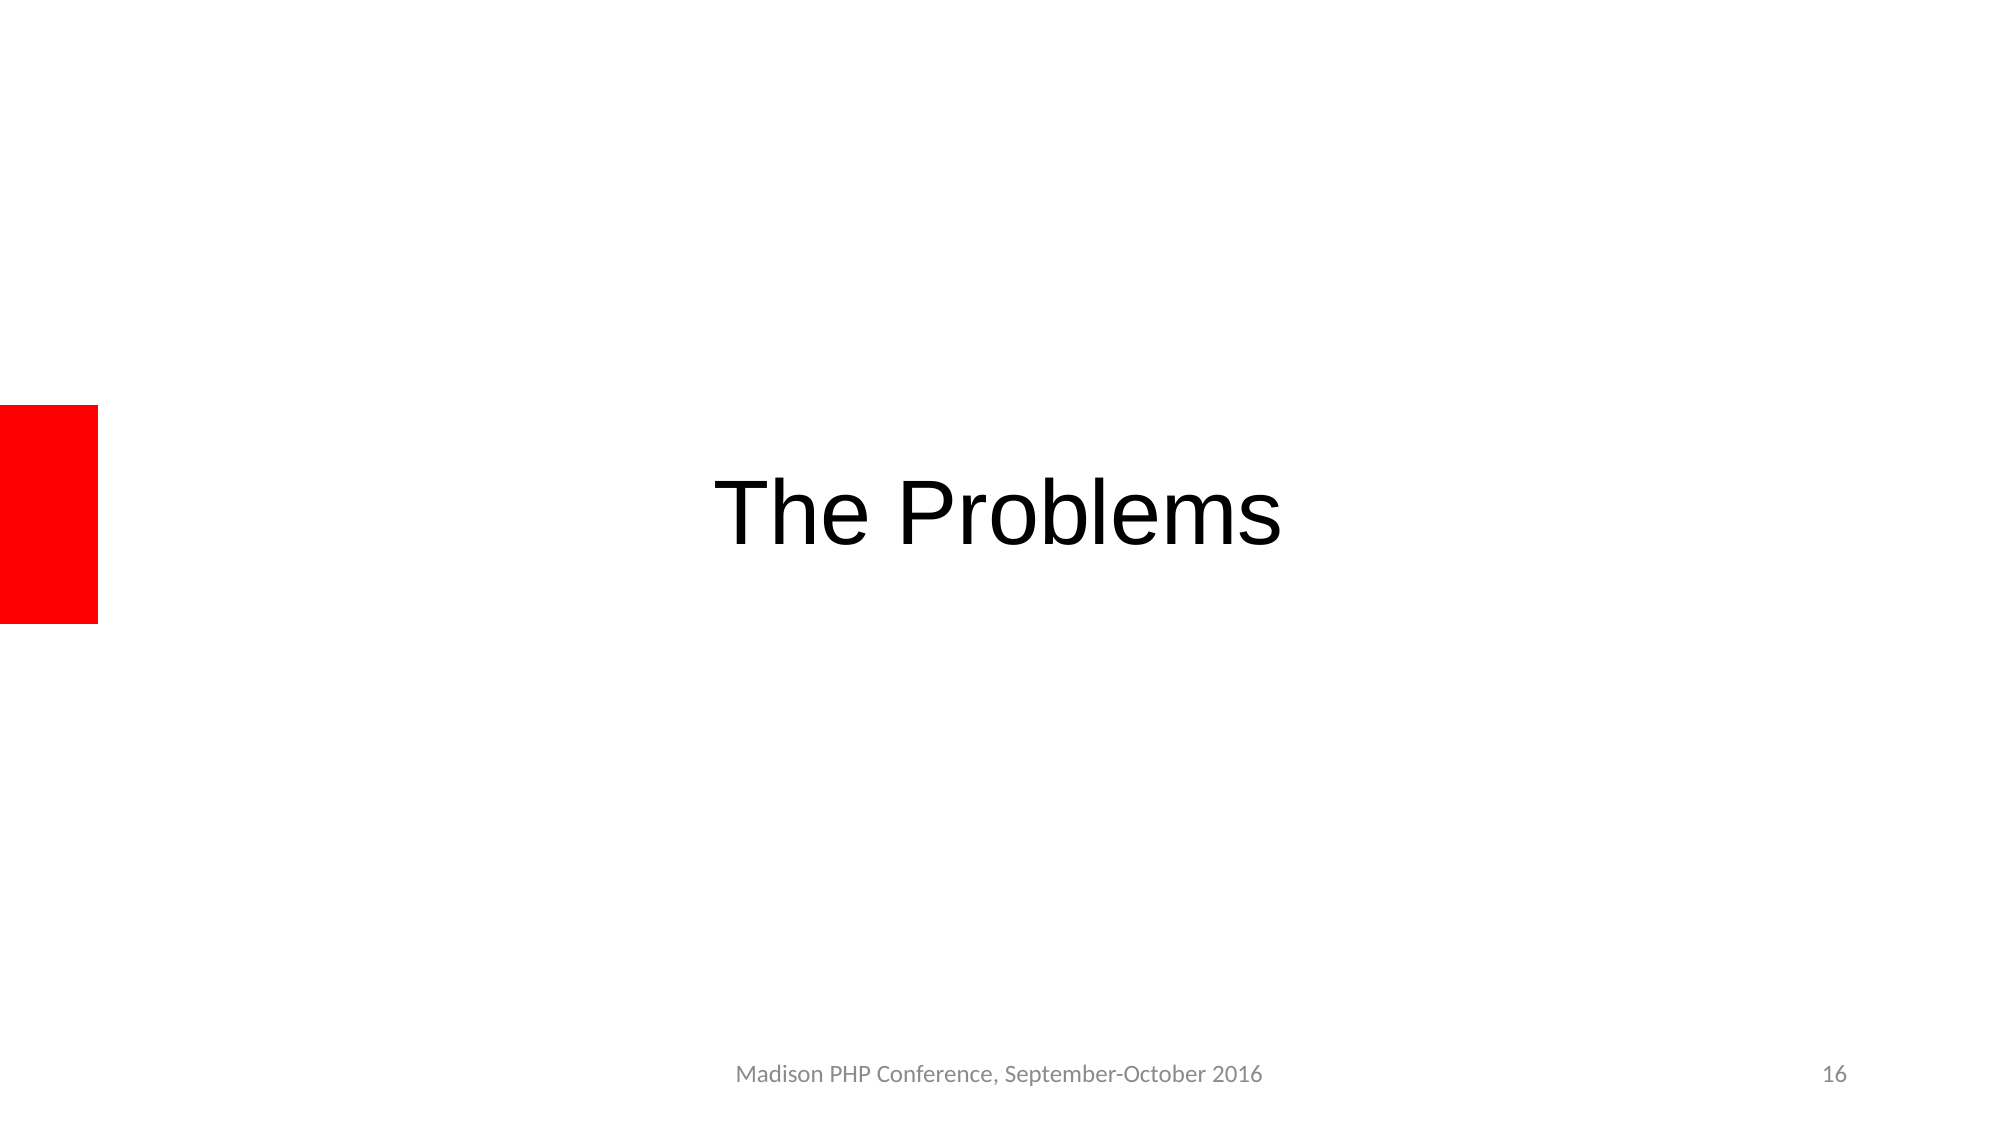

# The Problems

Madison PHP Conference, September-October 2016
16